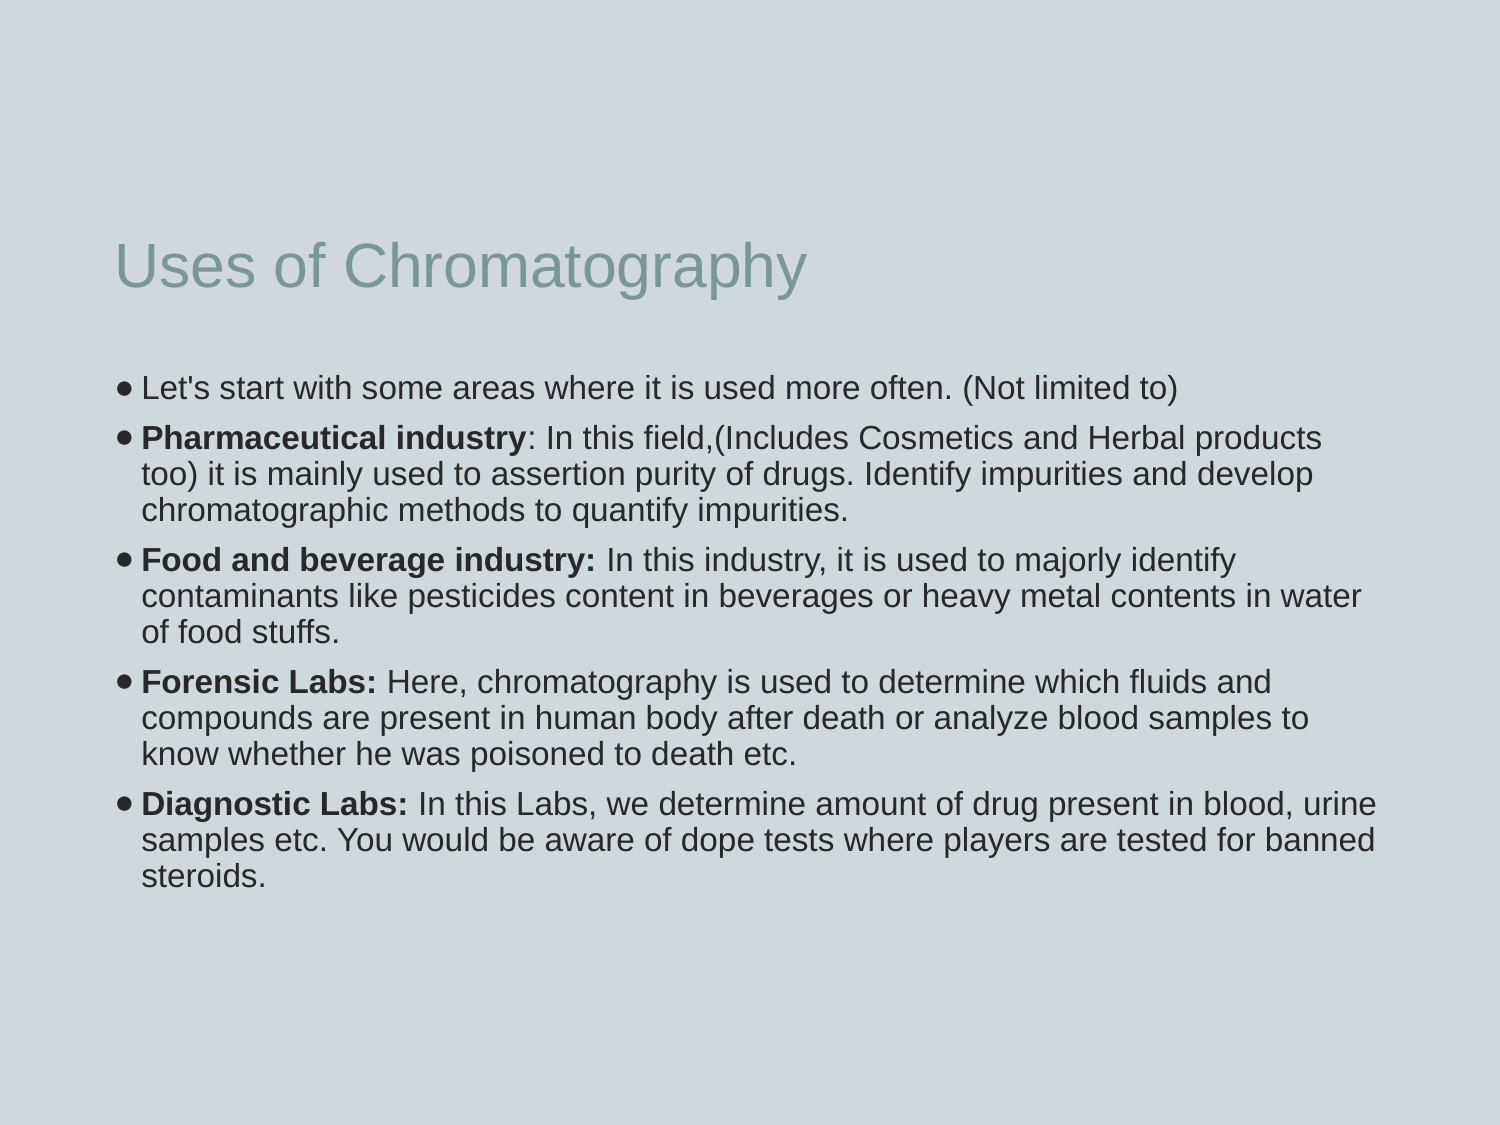

# Uses of Chromatography
Let's start with some areas where it is used more often. (Not limited to)
Pharmaceutical industry: In this field,(Includes Cosmetics and Herbal products too) it is mainly used to assertion purity of drugs. Identify impurities and develop chromatographic methods to quantify impurities.
Food and beverage industry: In this industry, it is used to majorly identify contaminants like pesticides content in beverages or heavy metal contents in water of food stuffs.
Forensic Labs: Here, chromatography is used to determine which fluids and compounds are present in human body after death or analyze blood samples to know whether he was poisoned to death etc.
Diagnostic Labs: In this Labs, we determine amount of drug present in blood, urine samples etc. You would be aware of dope tests where players are tested for banned steroids.